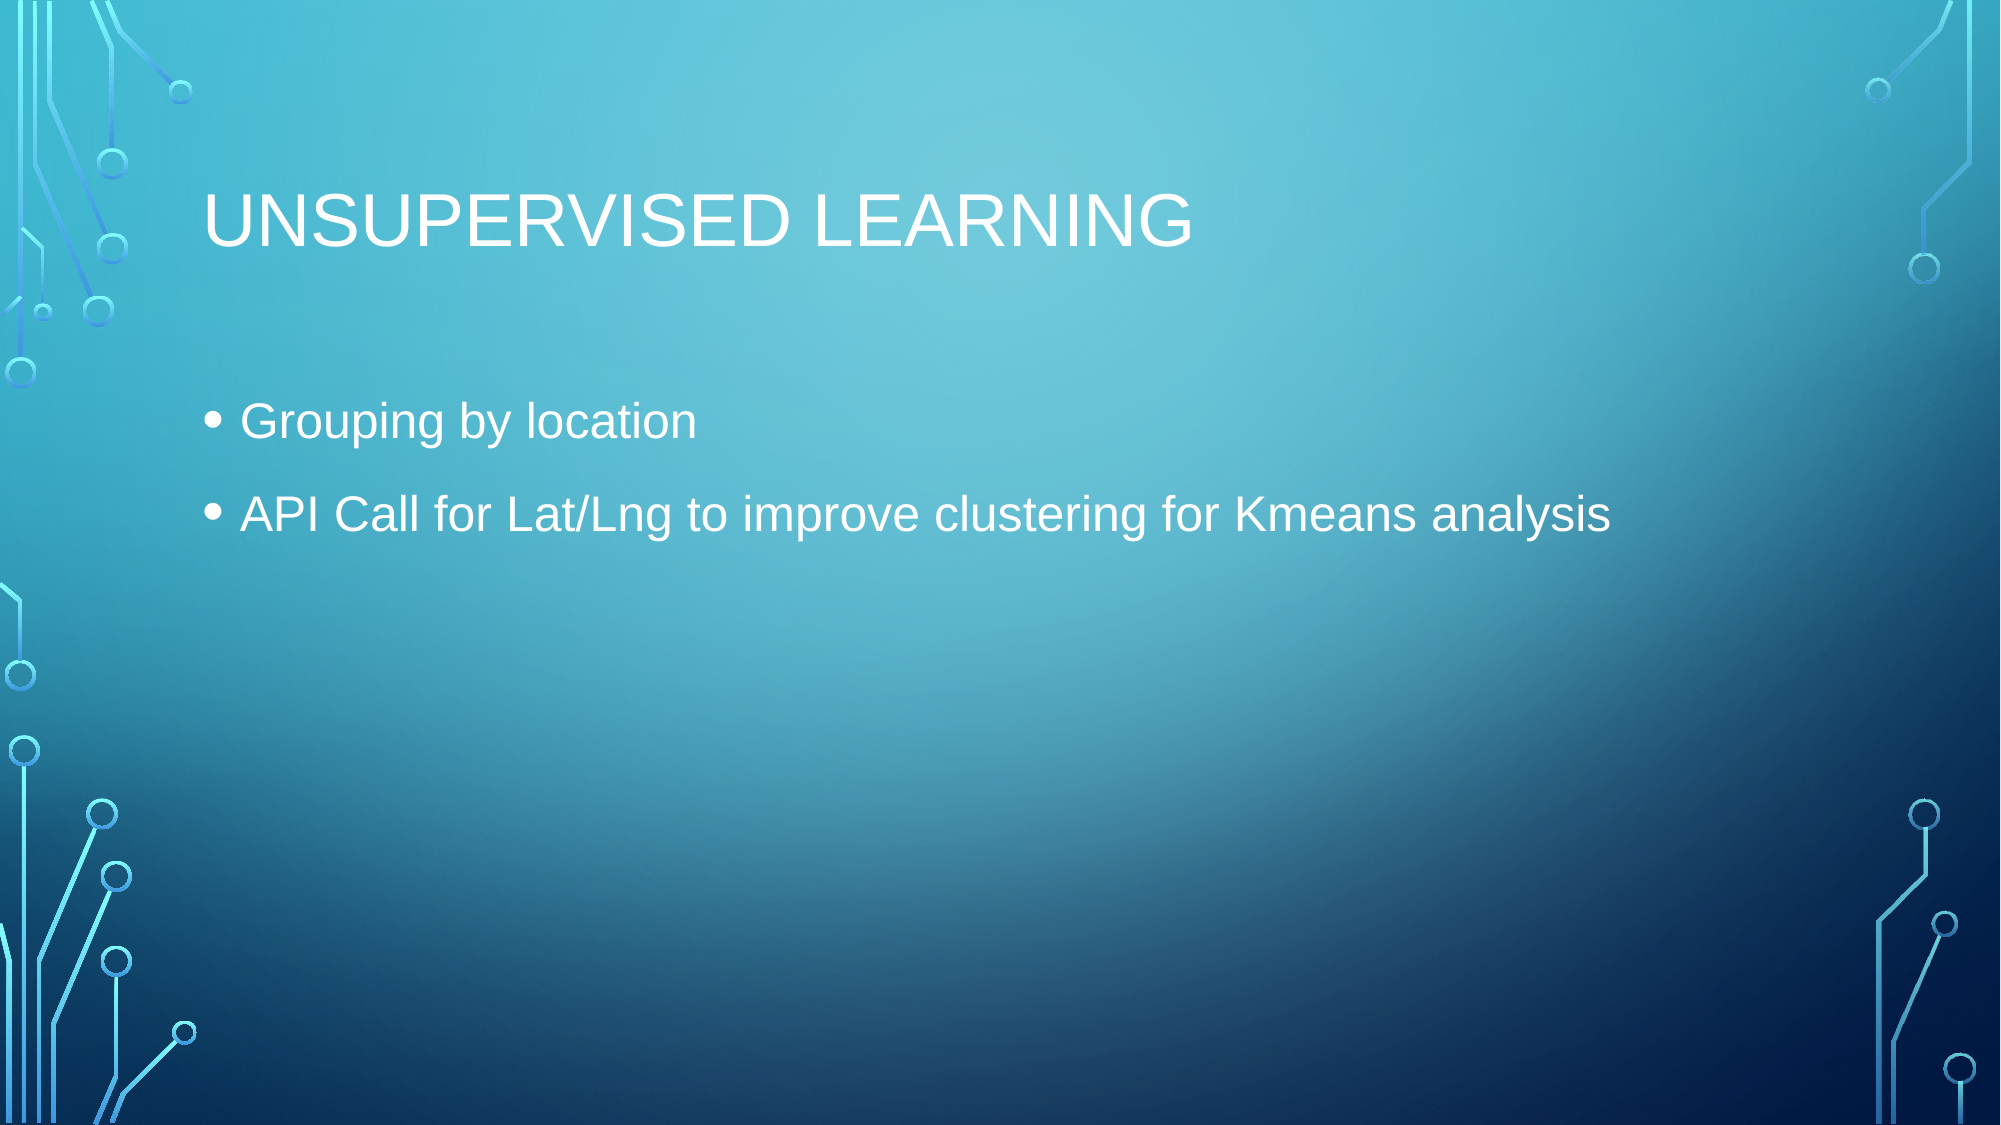

# UNSUPERVISED LEARNING
Grouping by location
API Call for Lat/Lng to improve clustering for Kmeans analysis